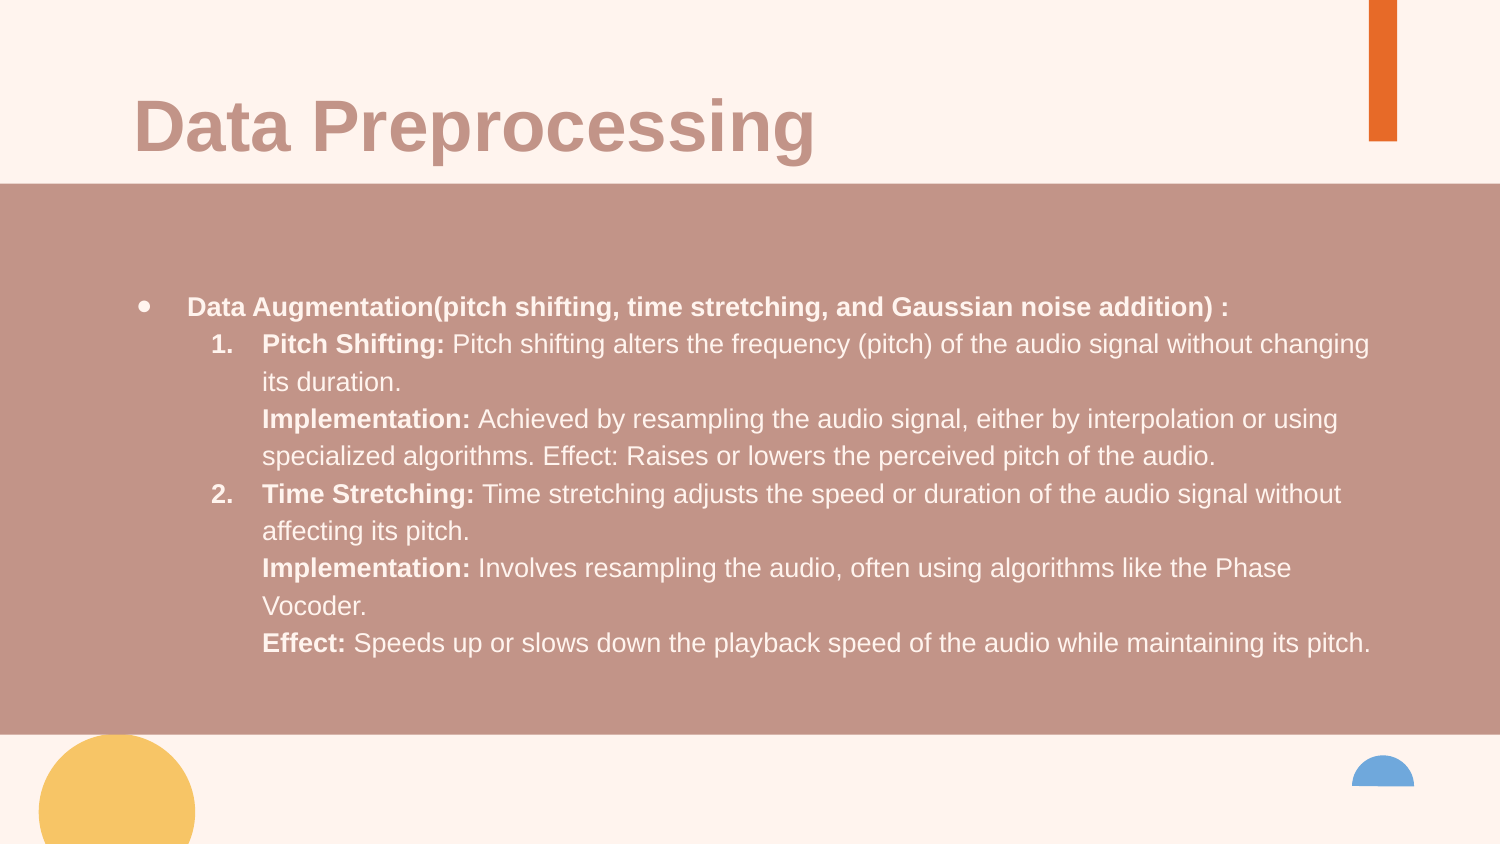

# Data Preprocessing

Data Augmentation(pitch shifting, time stretching, and Gaussian noise addition) :
Pitch Shifting: Pitch shifting alters the frequency (pitch) of the audio signal without changing its duration.
Implementation: Achieved by resampling the audio signal, either by interpolation or using specialized algorithms. Effect: Raises or lowers the perceived pitch of the audio.
Time Stretching: Time stretching adjusts the speed or duration of the audio signal without affecting its pitch.
Implementation: Involves resampling the audio, often using algorithms like the Phase Vocoder.
Effect: Speeds up or slows down the playback speed of the audio while maintaining its pitch.